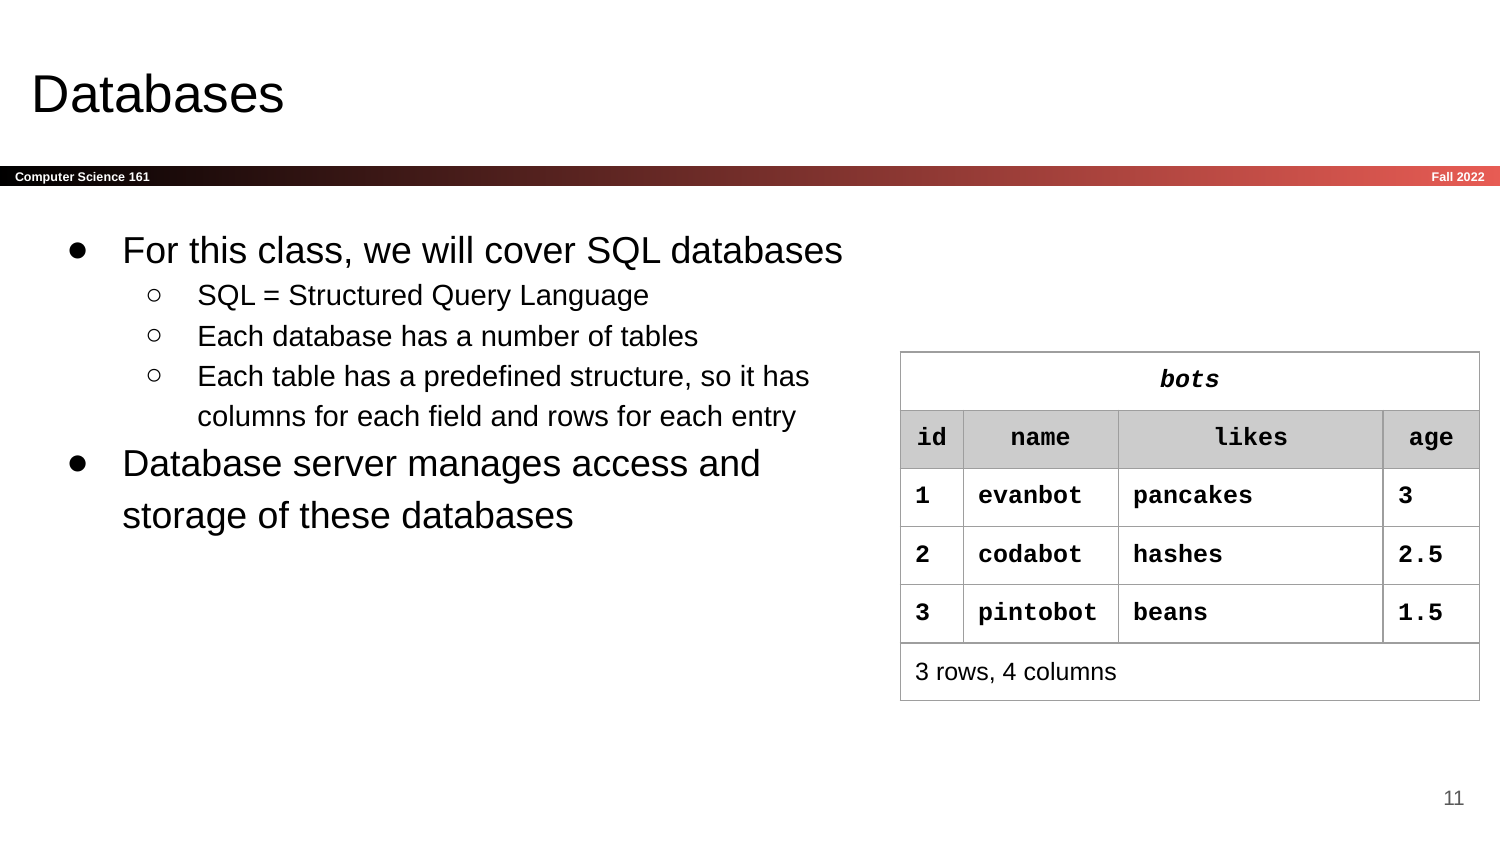

# Databases
For this class, we will cover SQL databases
SQL = Structured Query Language
Each database has a number of tables
Each table has a predefined structure, so it has columns for each field and rows for each entry
Database server manages access and storage of these databases
| bots |  |  |  |
| --- | --- | --- | --- |
| id | name | likes | age |
| 1 | evanbot | pancakes | 3 |
| 2 | codabot | hashes | 2.5 |
| 3 | pintobot | beans | 1.5 |
| 3 rows, 4 columns |  |  |  |
11